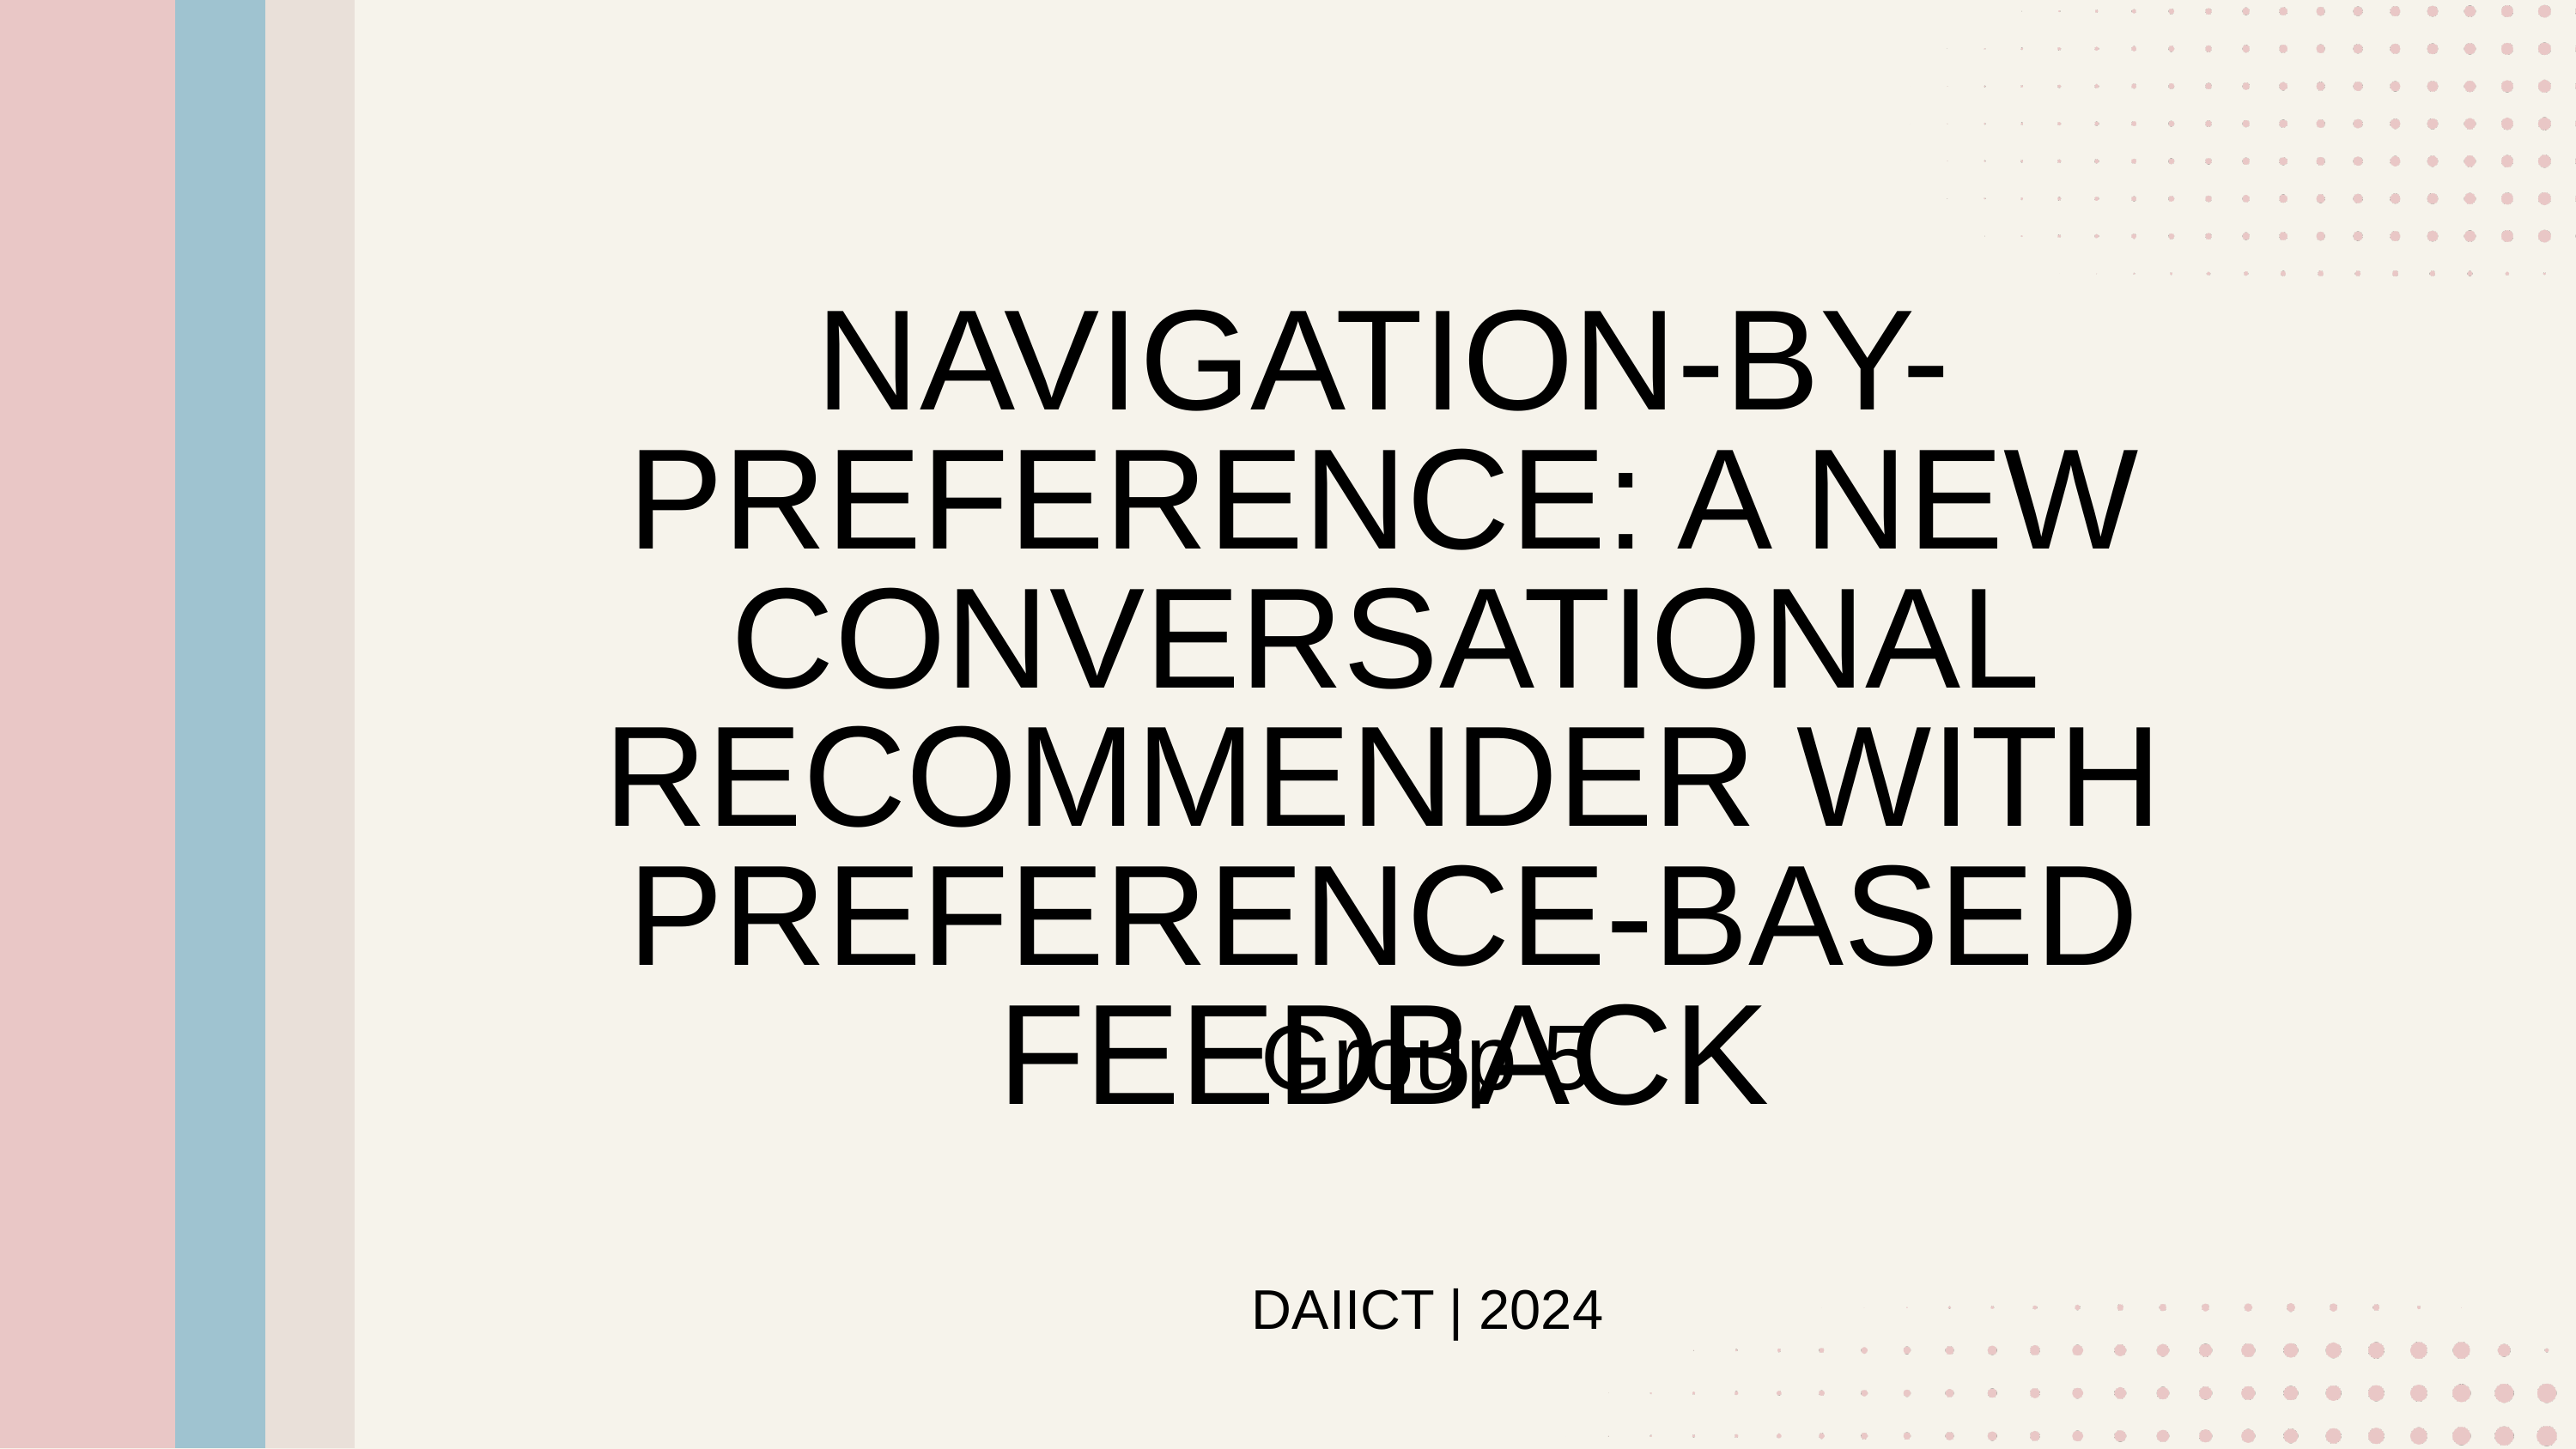

NAVIGATION-BY-PREFERENCE: A NEW CONVERSATIONAL RECOMMENDER WITH PREFERENCE-BASED FEEDBACK
Group 5
DAIICT | 2024